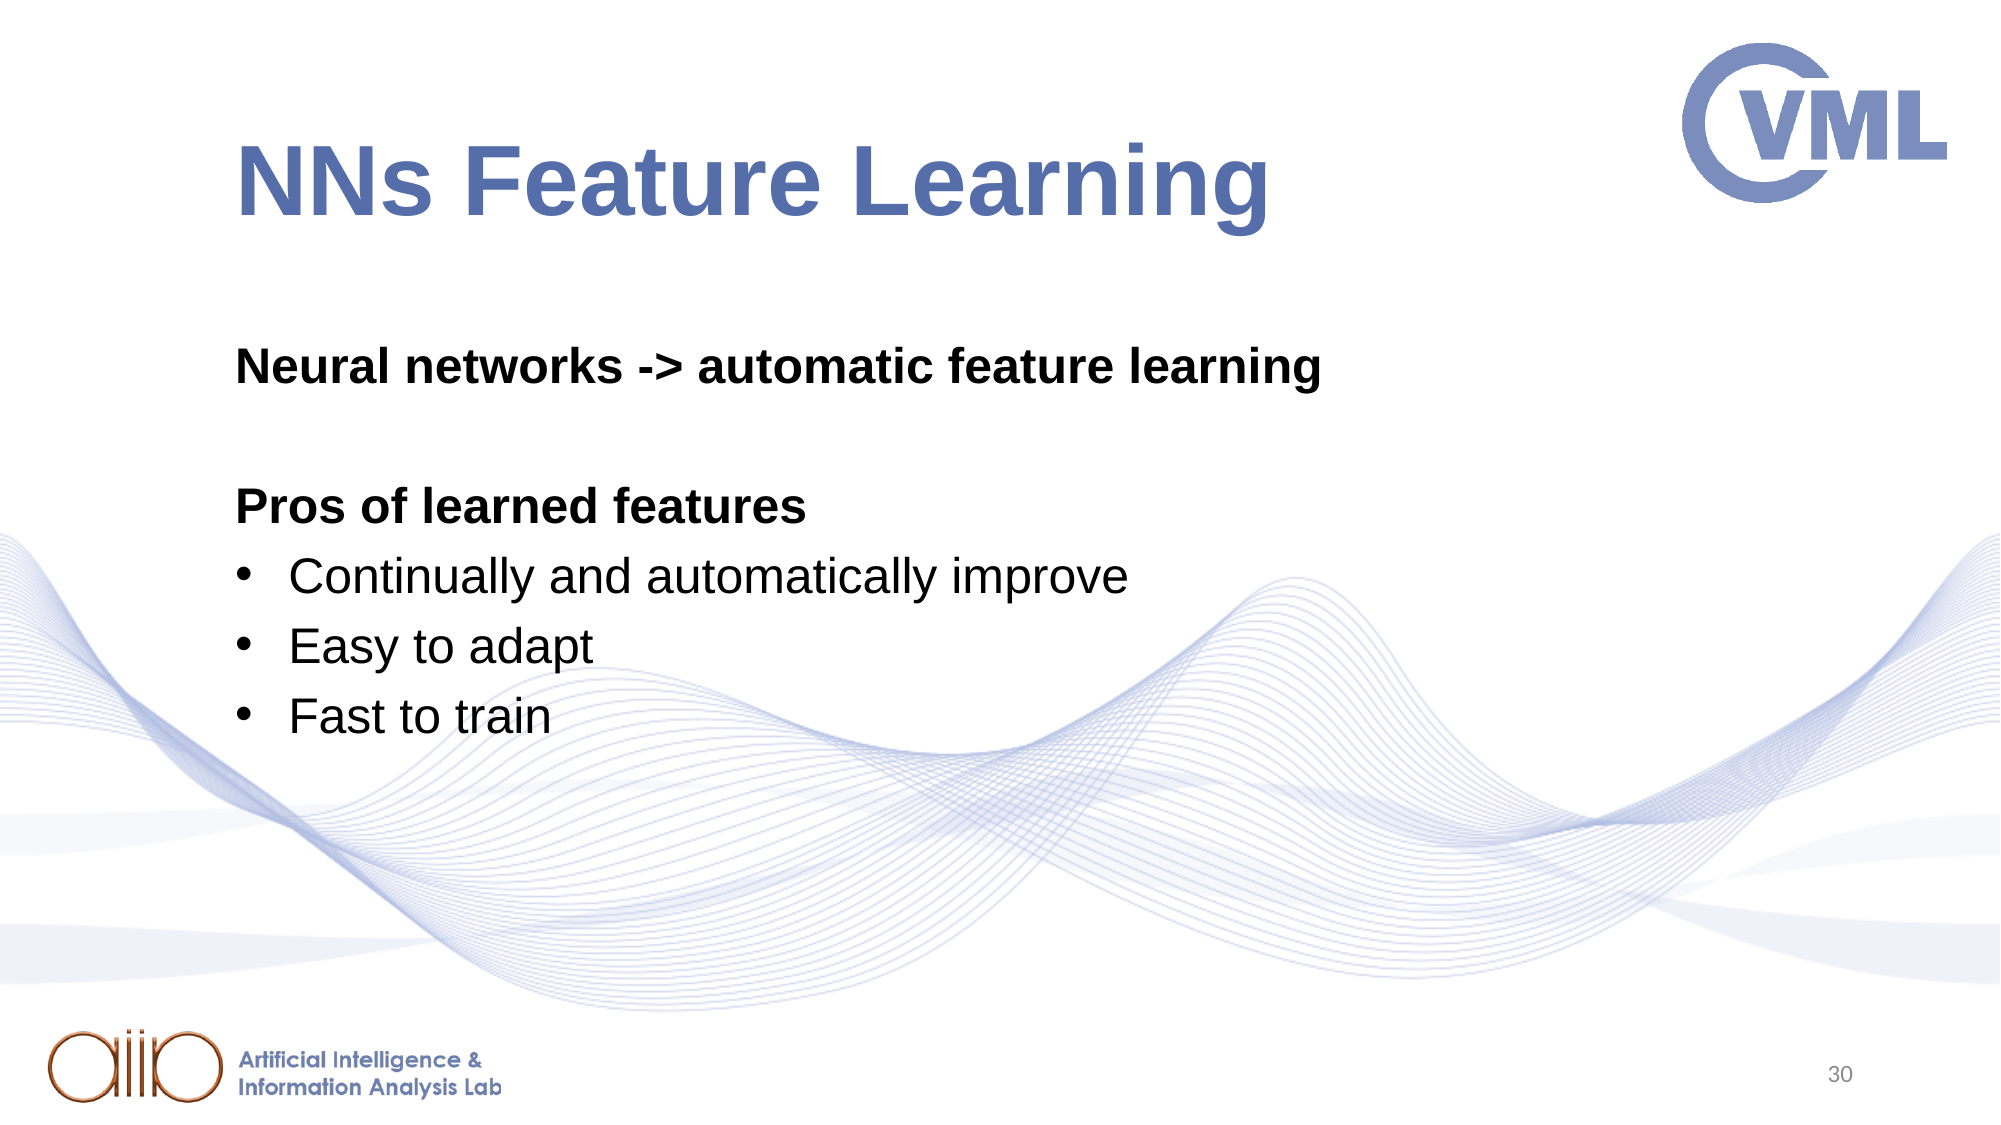

# NNs Feature Learning
Neural networks -> automatic feature learning

Pros of learned features
Continually and automatically improve
Easy to adapt
Fast to train

30